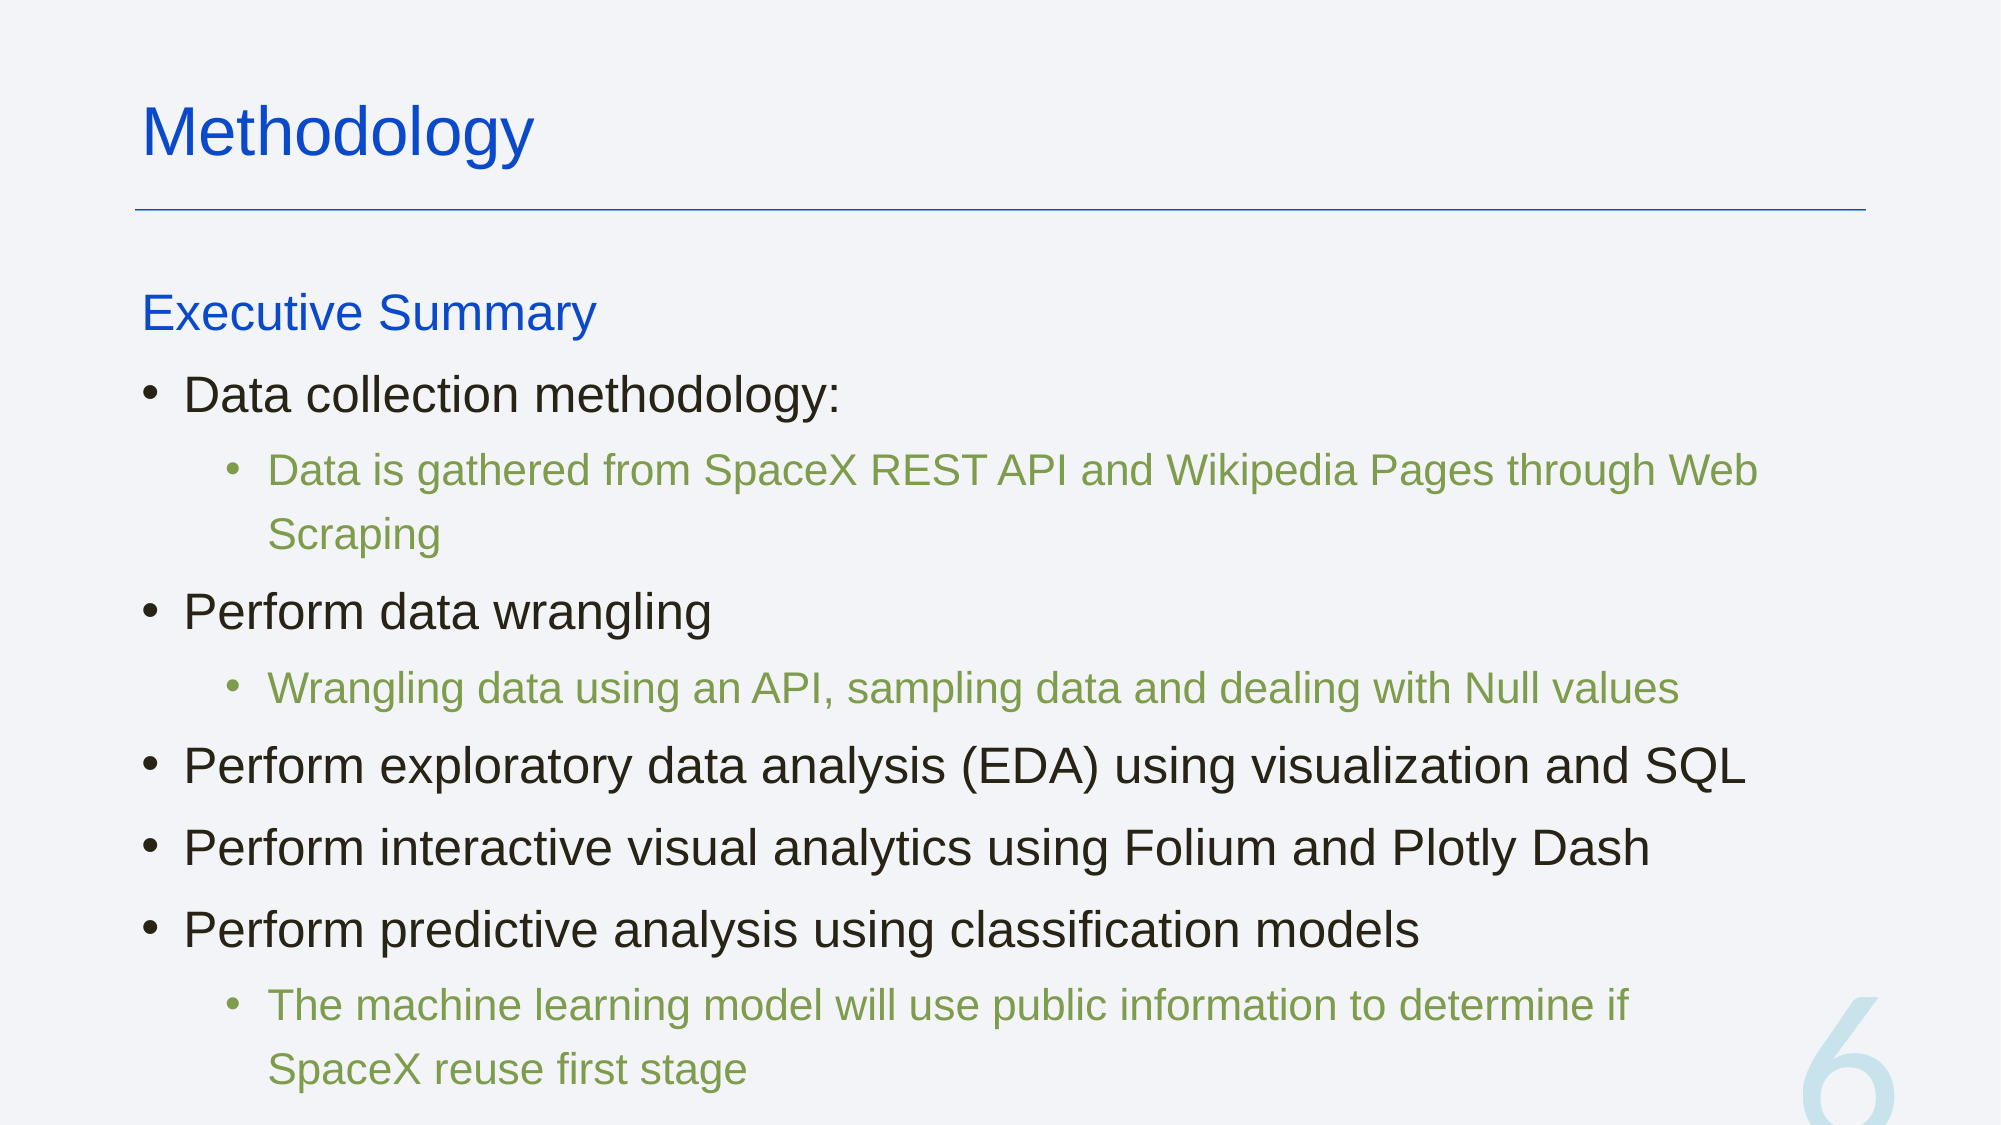

Methodology
Executive Summary
Data collection methodology:
Data is gathered from SpaceX REST API and Wikipedia Pages through Web Scraping
Perform data wrangling
Wrangling data using an API, sampling data and dealing with Null values
Perform exploratory data analysis (EDA) using visualization and SQL
Perform interactive visual analytics using Folium and Plotly Dash
Perform predictive analysis using classification models
The machine learning model will use public information to determine if SpaceX reuse first stage

6